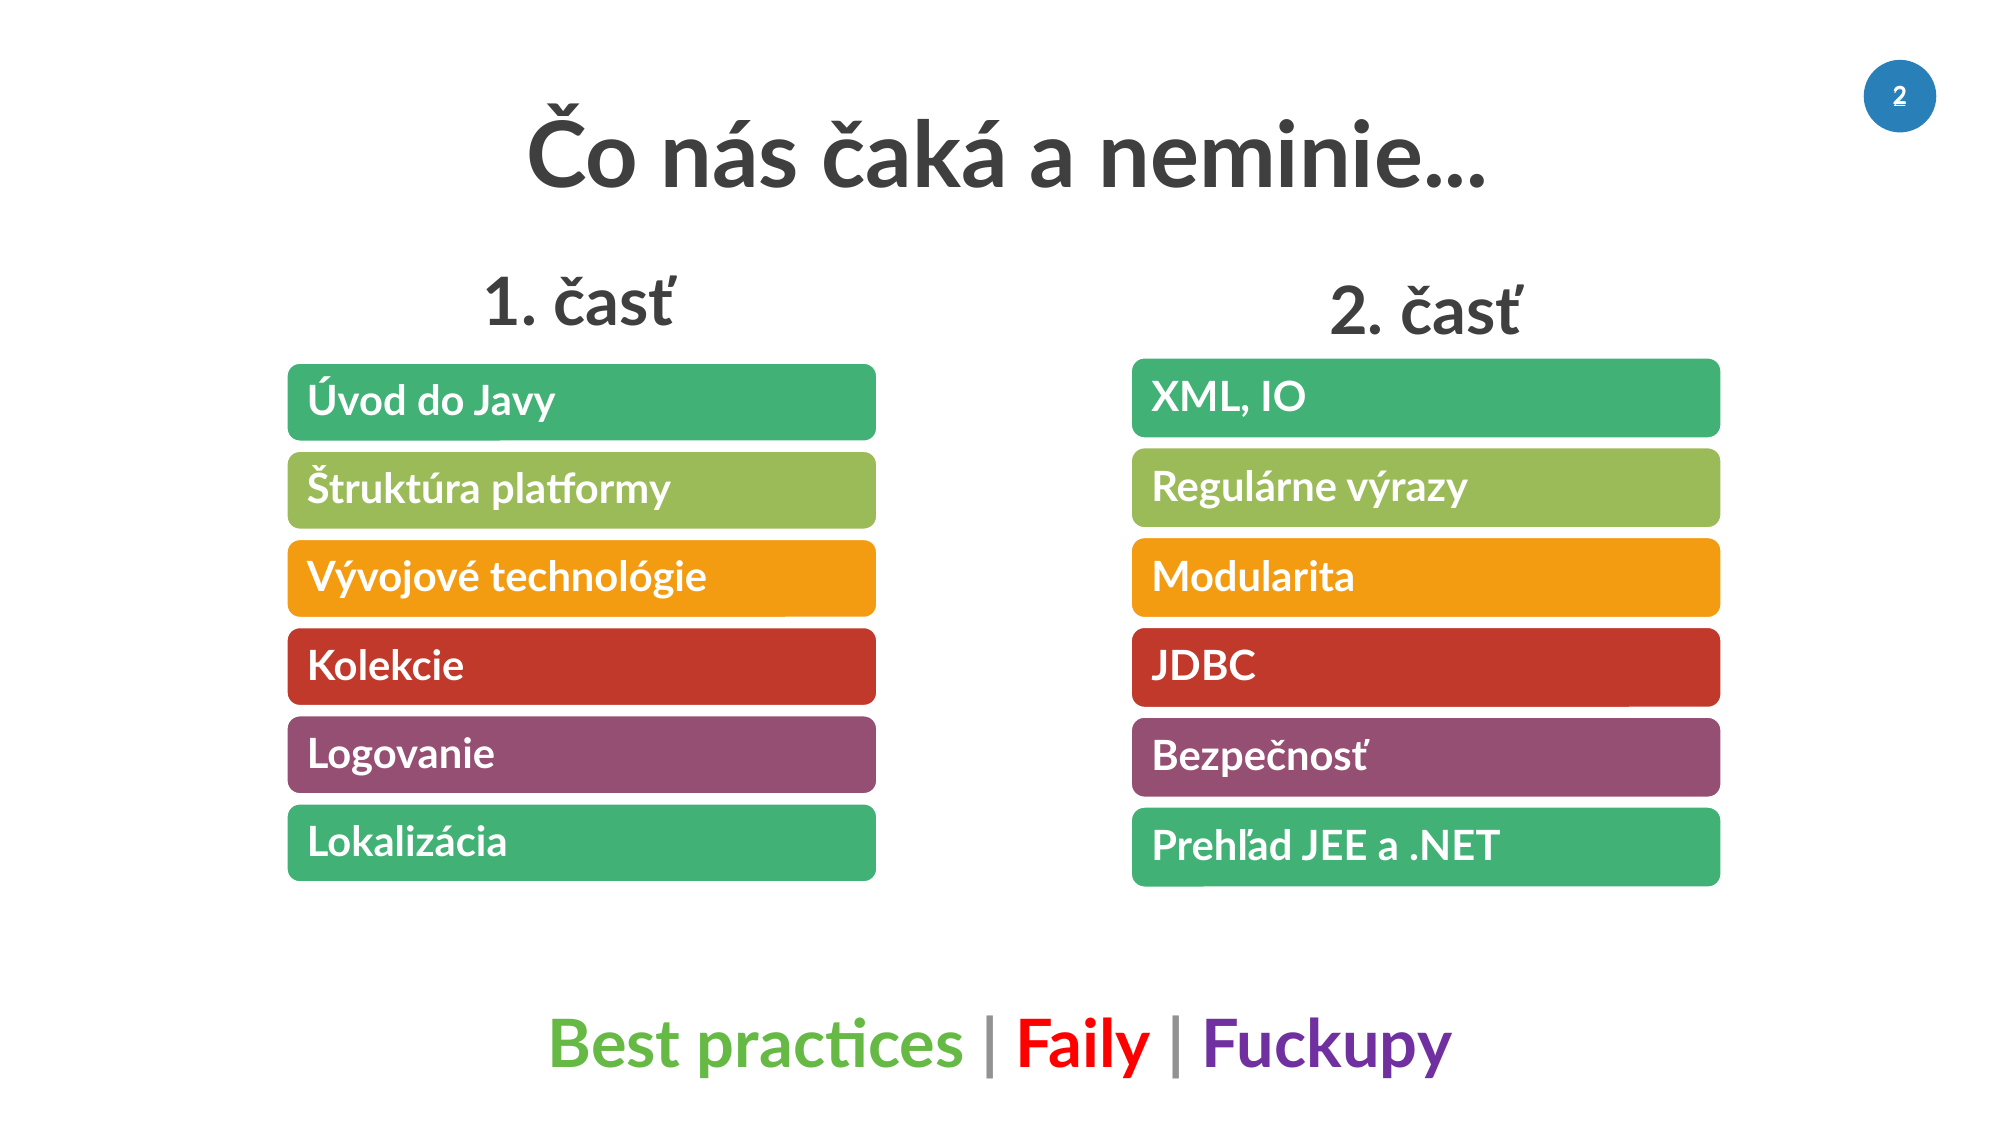

# Čo nás čaká a neminie...
2
2
1. časť
2. časť
Úvod do Javy
Štruktúra platformy
Vývojové technológie
Kolekcie
Logovanie
Lokalizácia
XML, IO
Regulárne výrazy
Modularita
JDBC
Bezpečnosť
Prehľad JEE a .NET
Best practices | Faily | Fuckupy